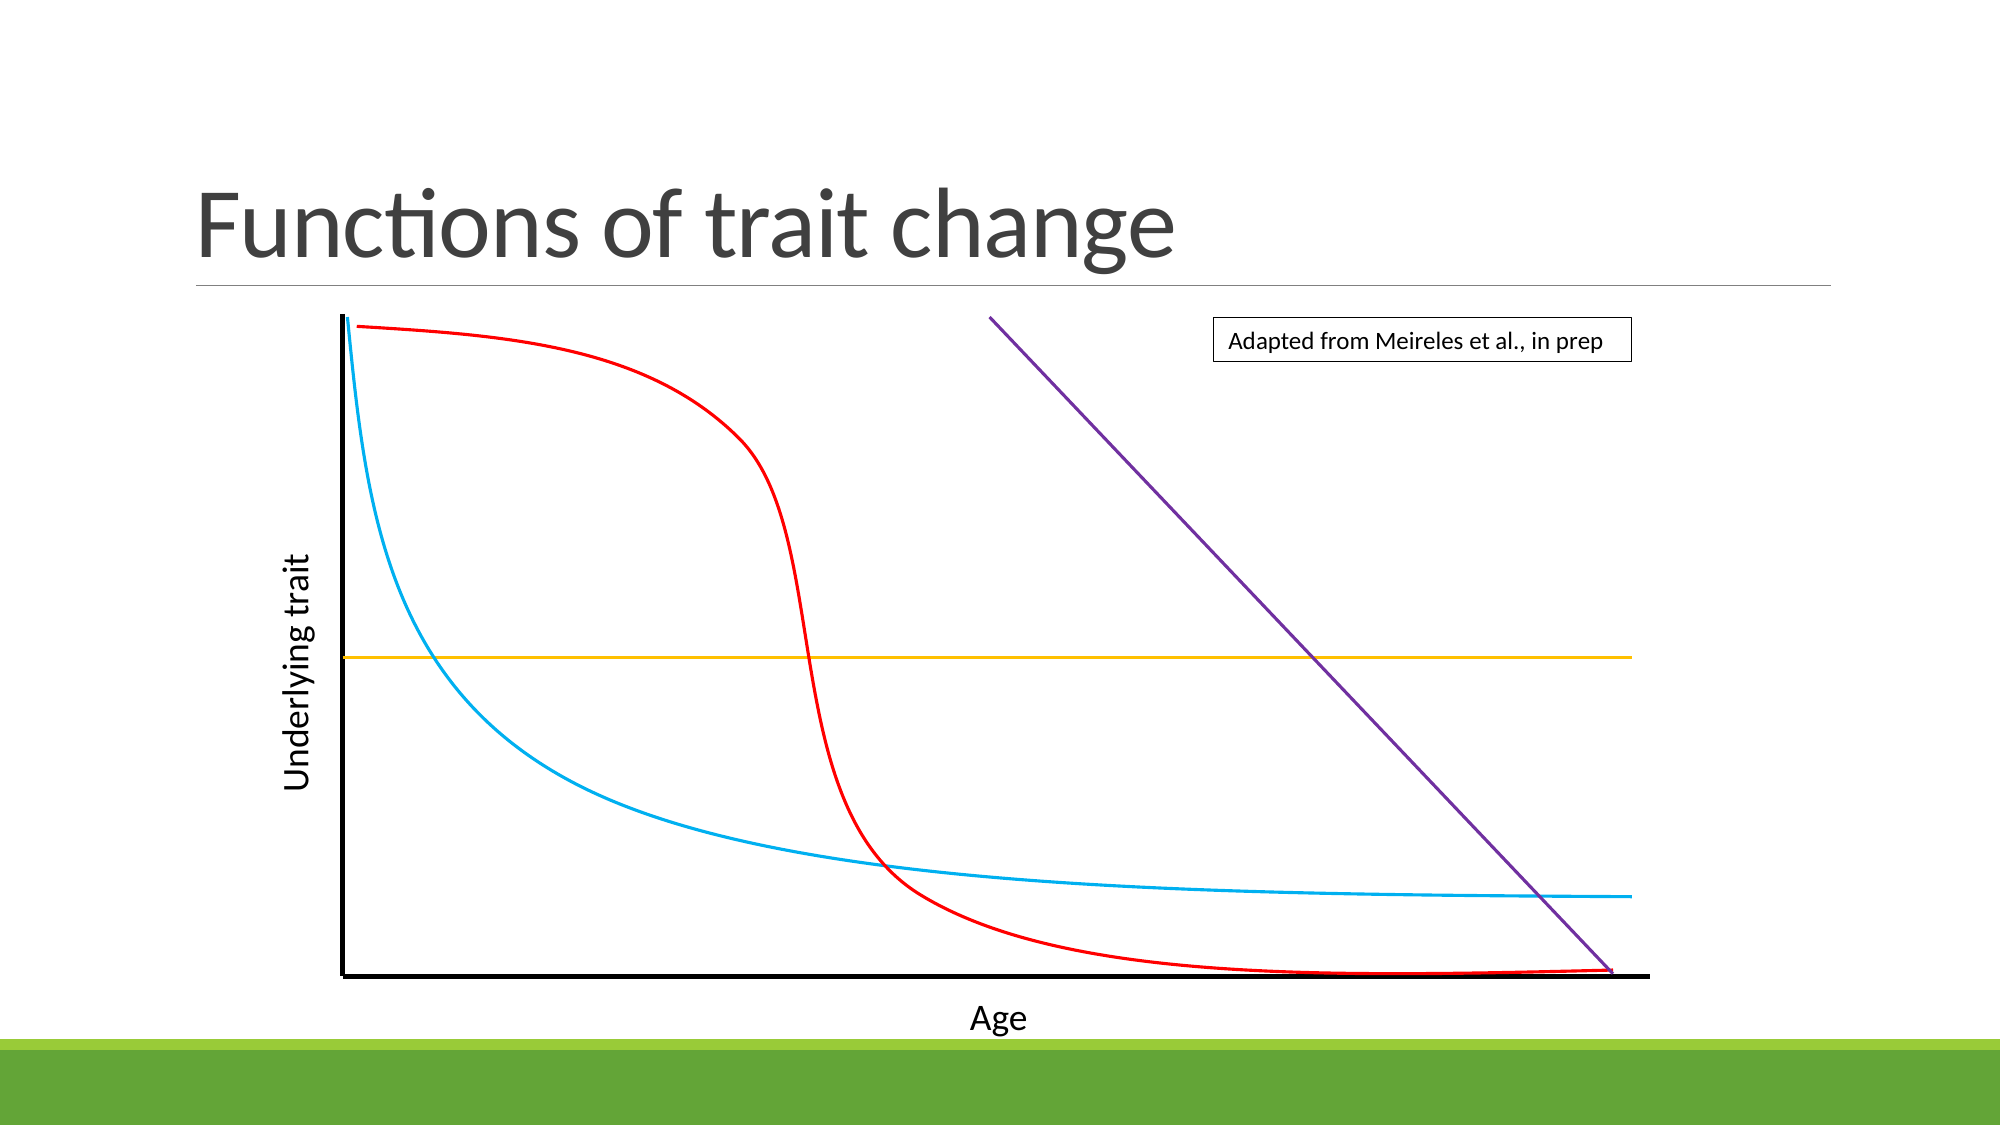

# Functions of trait change
Adapted from Meireles et al., in prep

Underlying trait
Age